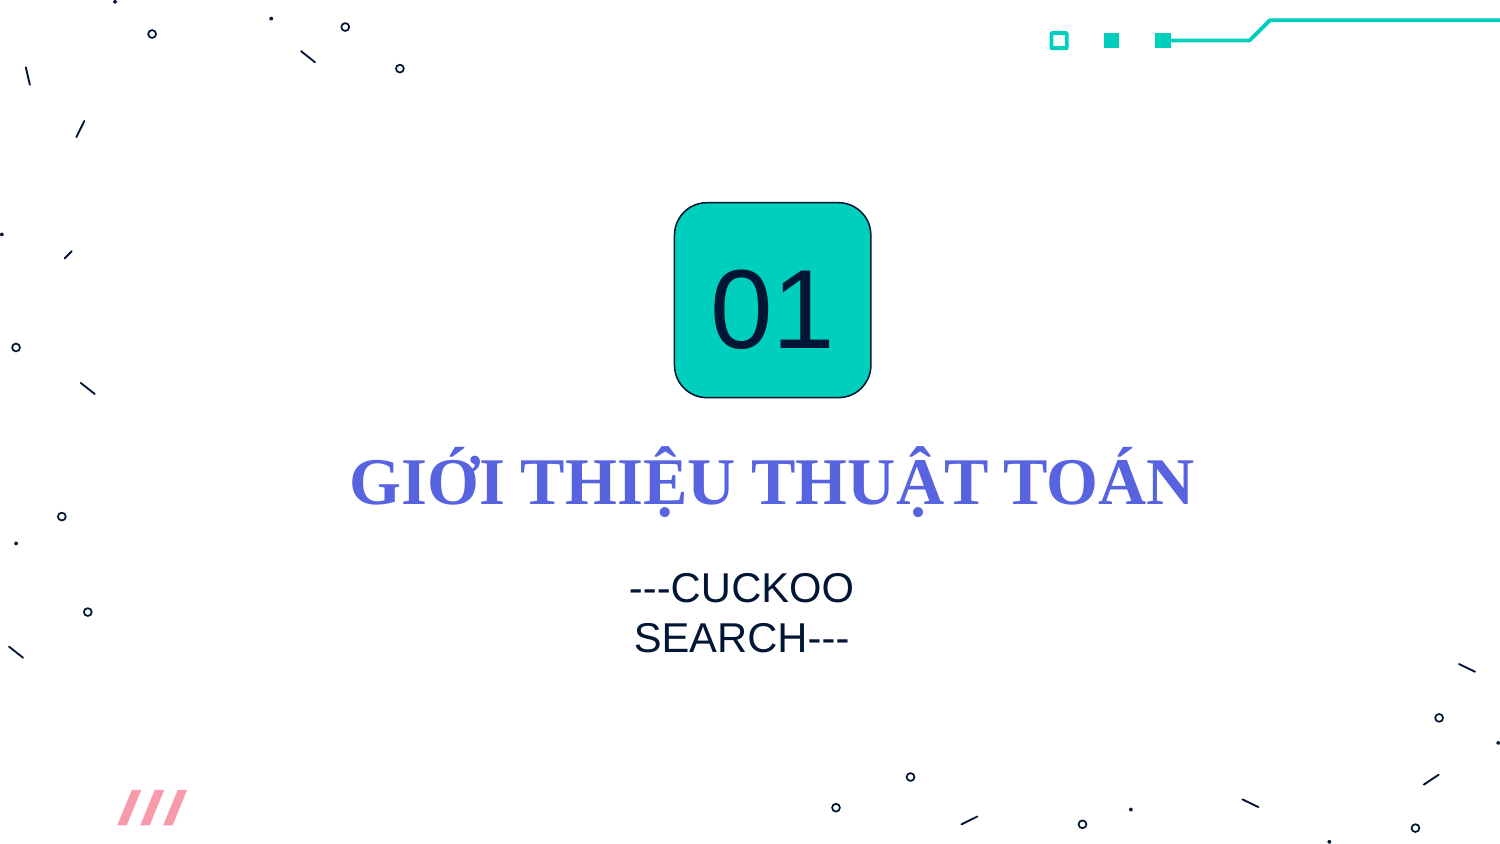

01
# GIỚI THIỆU THUẬT TOÁN
---CUCKOO SEARCH---